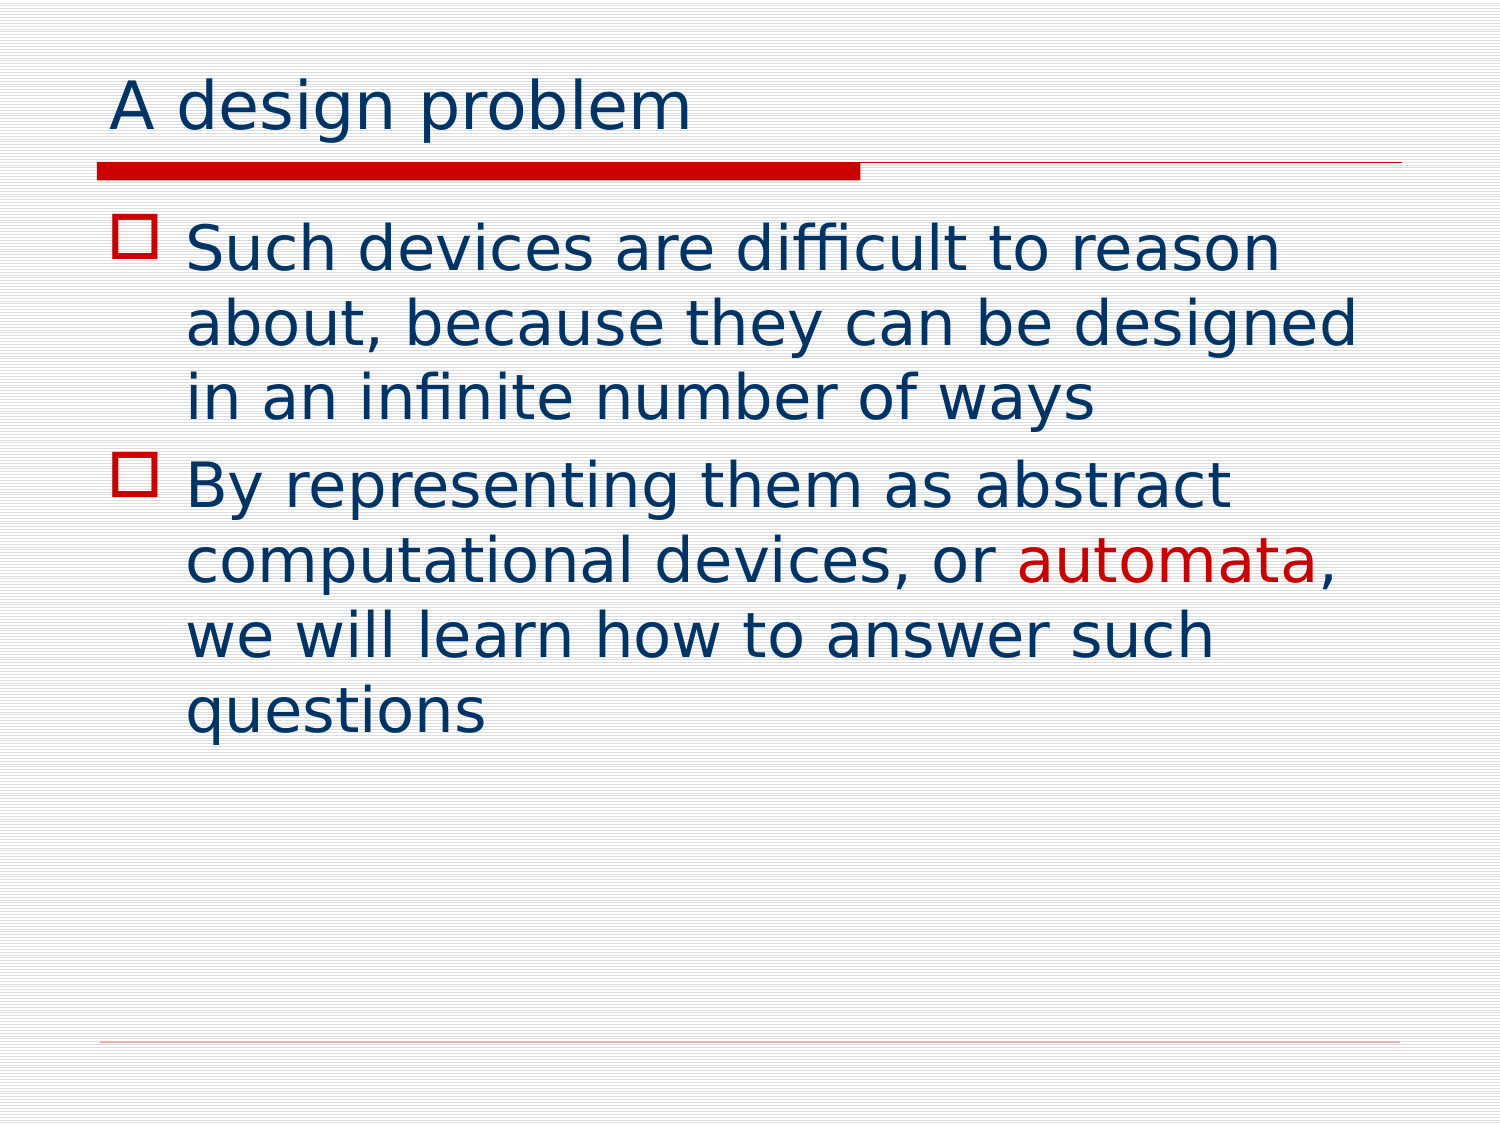

# A design problem
Such devices are difficult to reason about, because they can be designed in an infinite number of ways
By representing them as abstract computational devices, or automata, we will learn how to answer such questions